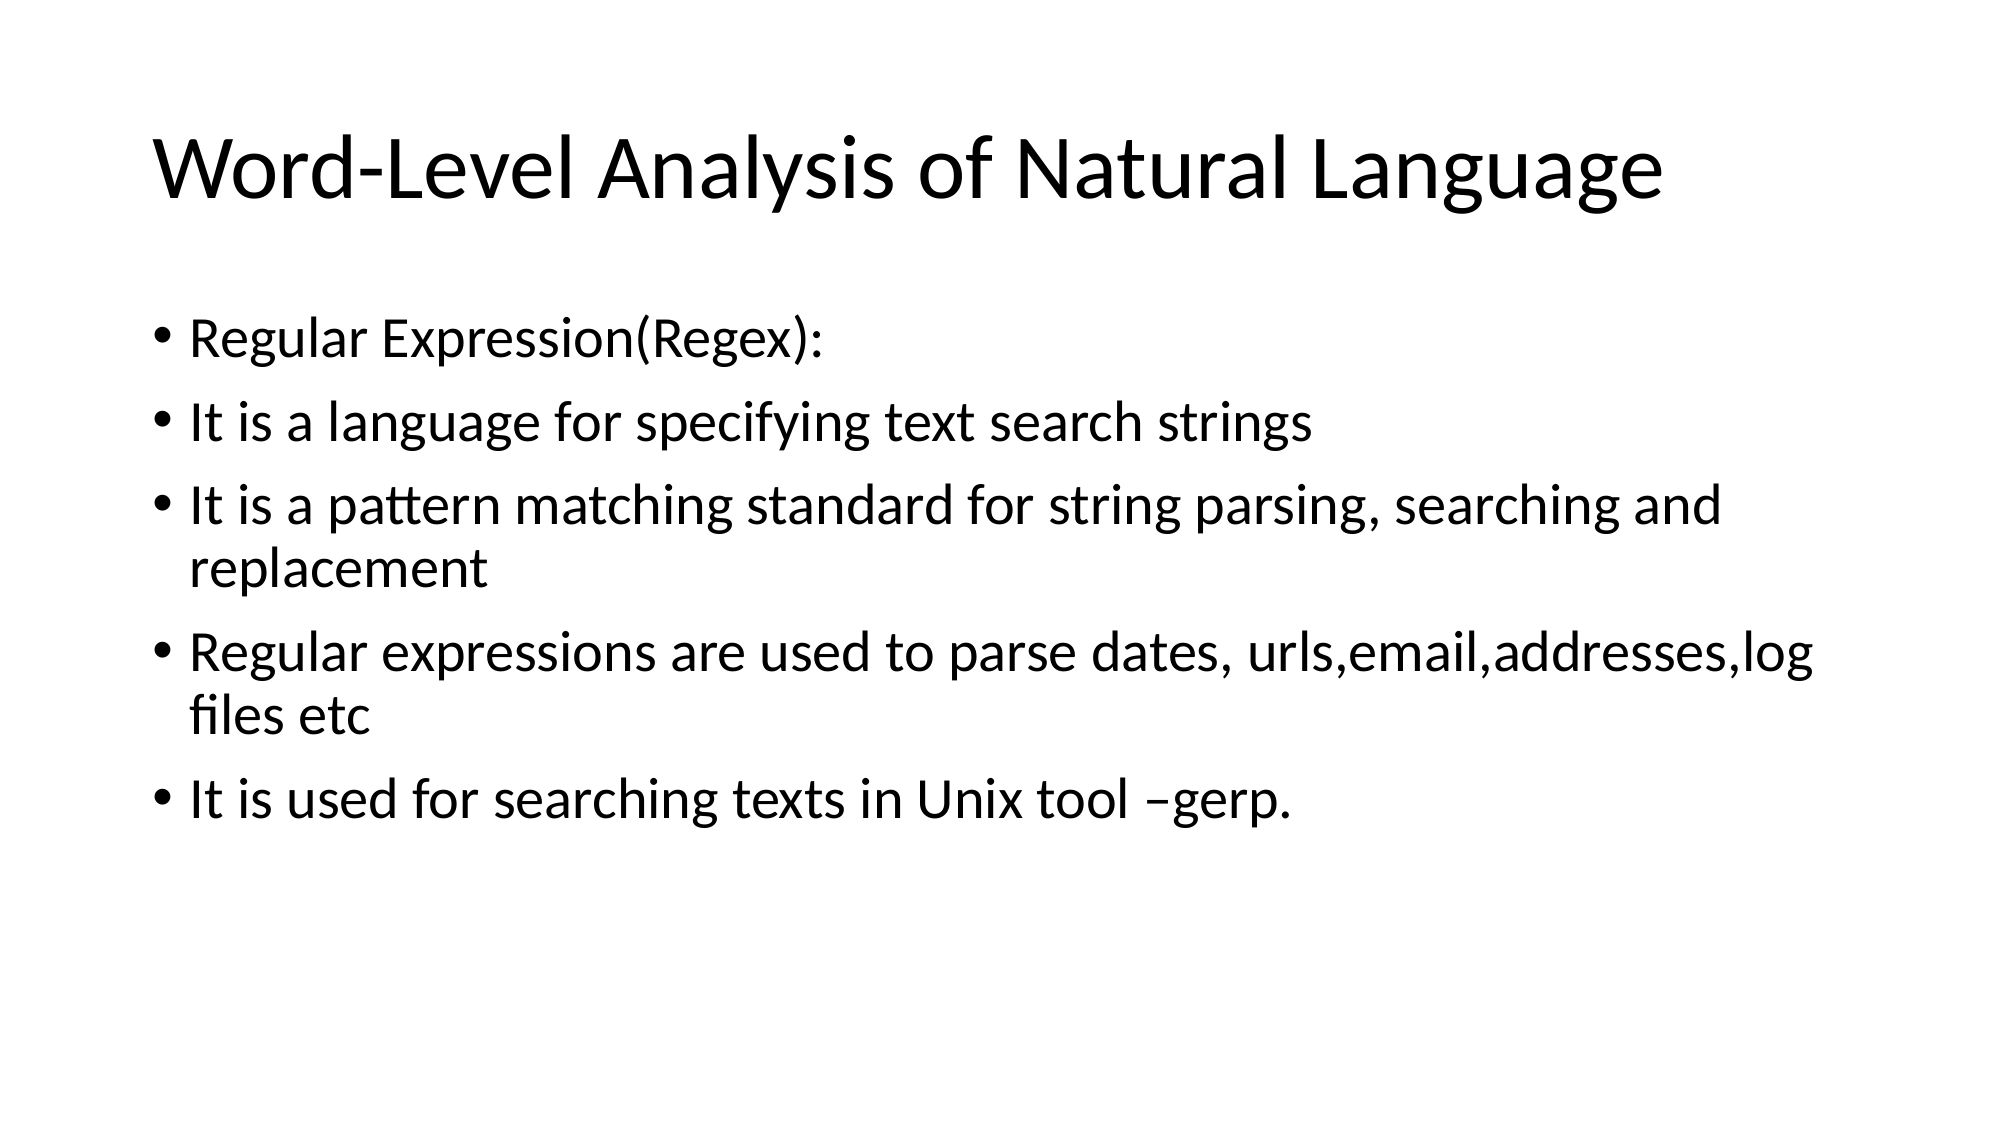

# Word-Level Analysis of Natural Language
Regular Expression(Regex):
It is a language for specifying text search strings
It is a pattern matching standard for string parsing, searching and replacement
Regular expressions are used to parse dates, urls,email,addresses,log files etc
It is used for searching texts in Unix tool –gerp.